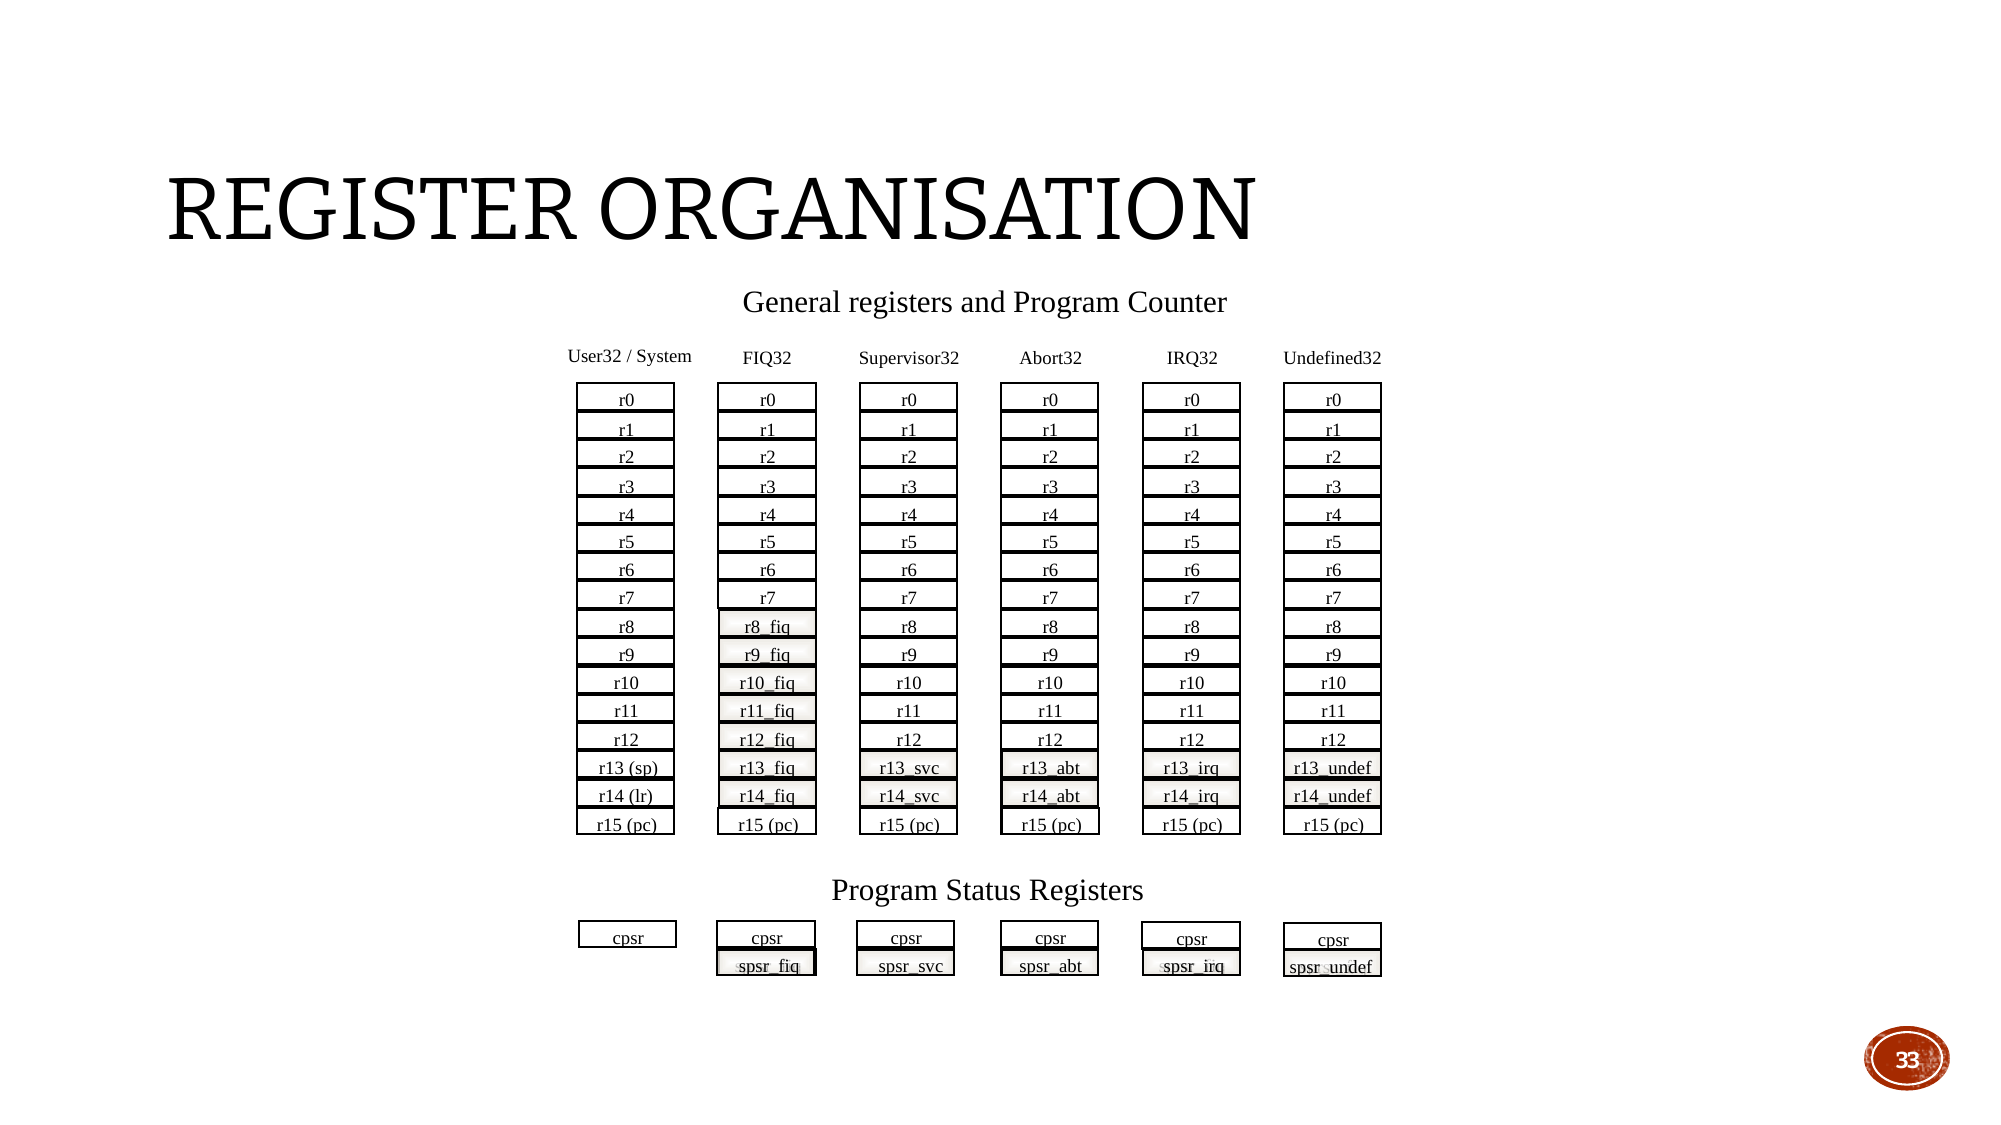

# Register Organisation
General registers and Program Counter
User32 / System
FIQ32
Supervisor32
Abort32
IRQ32
Undefined32
r0

r1

r2

r3

r4

r5

r6

r7

r8

r9

r10

r11

r12

r0

r1

r2

r3

r4

r5

r6

r7

r0

r1

r2

r3

r4

r5

r6

r7

r8

r9

r10

r11

r12

r0

r1

r2

r3

r4

r5

r6

r7

r8

r9

r10

r11

r12

r0

r1

r2

r3

r4

r5

r6

r7

r8

r9

r10

r11

r12

r0

r1

r2

r3

r4

r5

r6

r7

r8

r9

r10

r11

r12

r8_fiq

r9_fiq

r10_fiq

r11_fiq

r12_fiq

r13 (sp)
r13_fiq
r13_svc
r13_abt
r13_irq
r13_undef

r14 (lr)
r14_fiq
r14_svc
r14_abt
r14_irq
r14_undef

r15 (pc)

r15 (pc)

r15 (pc)

r15 (pc)

r15 (pc)

r15 (pc)

Program Status Registers
cpsr

cpsr

cpsr

cpsr

cpsr

cpsr

sprsr_fiq
sprsr_fiq
sprsr_fiq
sprsr_fiq
sprsr_fiq
spsr_fiq
spsr_svc
spsr_abt
sprsr_fiq
sprsr_fiq
sprsr_fiq
sprsr_fiq
sprsr_fiq
spsr_irq

spsr_undef
sprsr_fiq
sprsr_fiq
sprsr_fiq
sprsr_fiq
sprsr_fiq

33